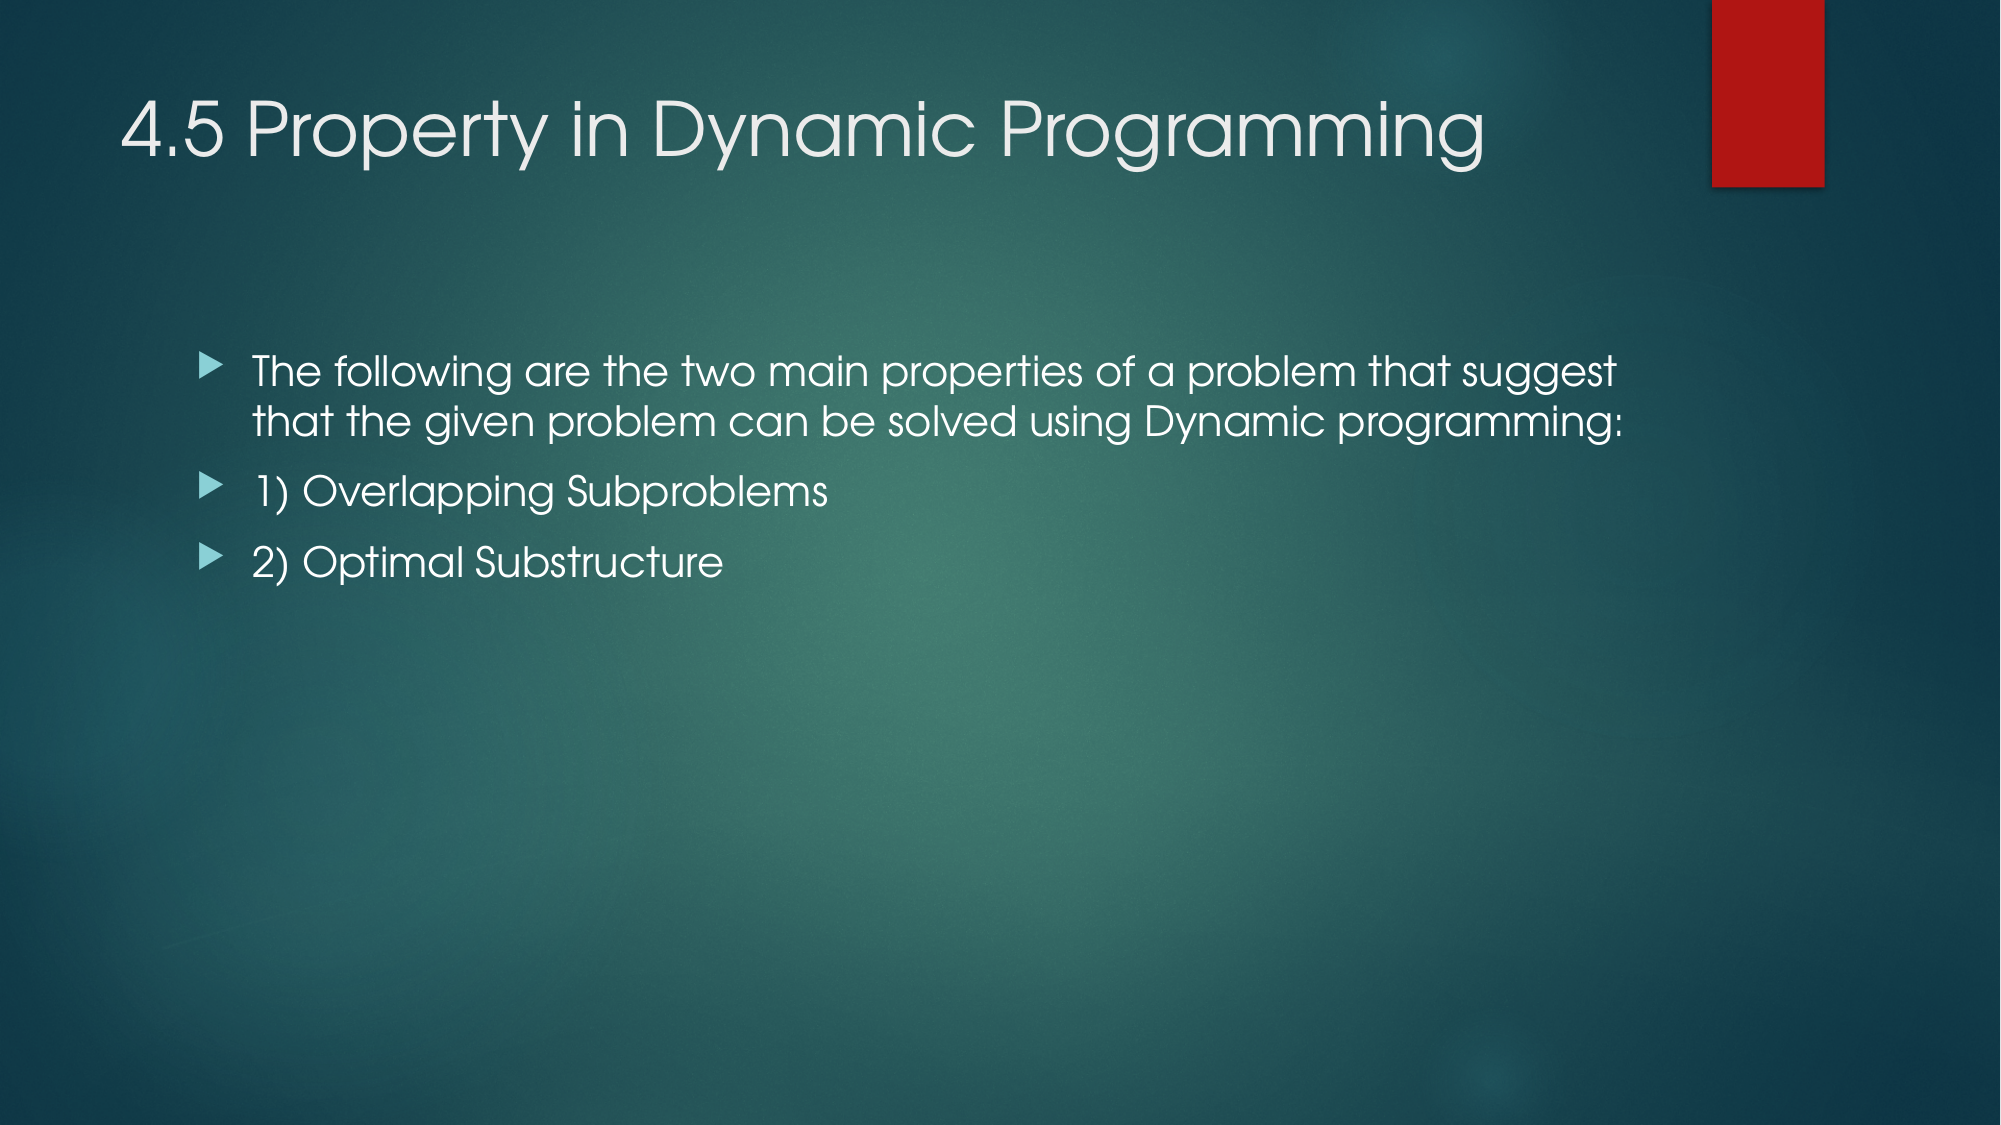

# 4.5 Property in Dynamic Programming
The following are the two main properties of a problem that suggest that the given problem can be solved using Dynamic programming:
1) Overlapping Subproblems
2) Optimal Substructure